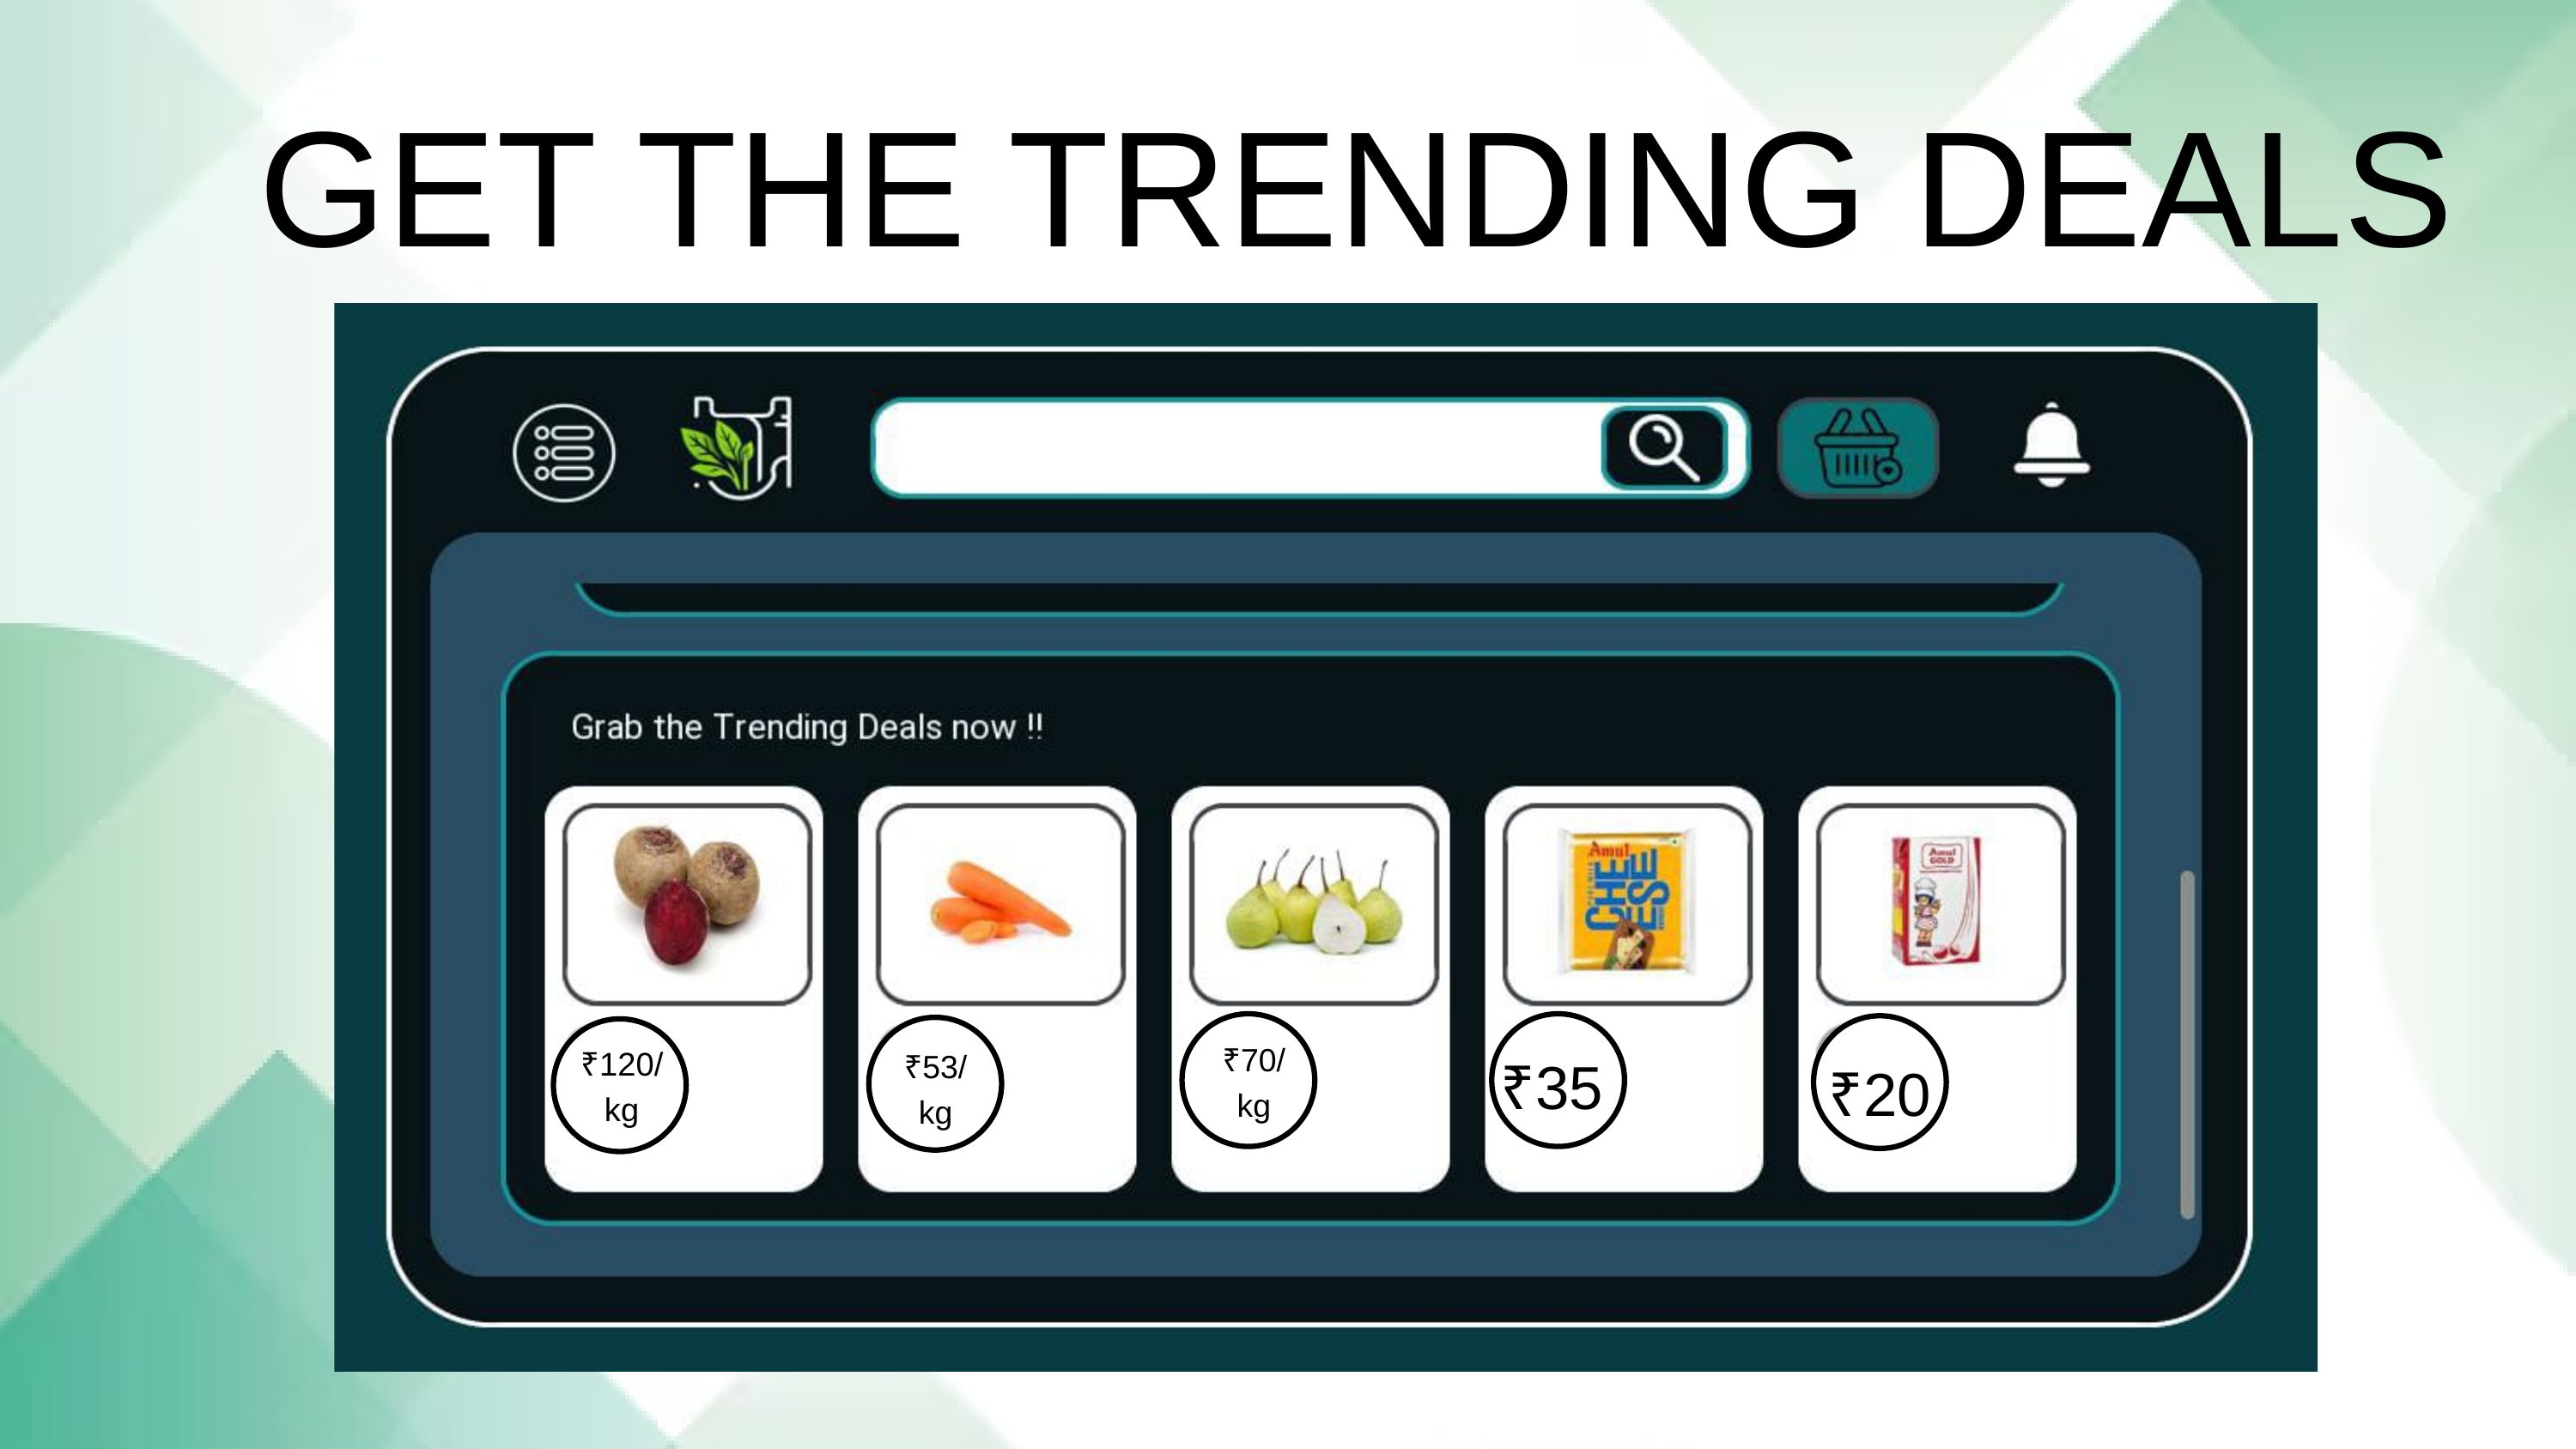

GET THE TRENDING DEALS

₹70/kg
₹120/kg
₹35
₹53/kg
₹20